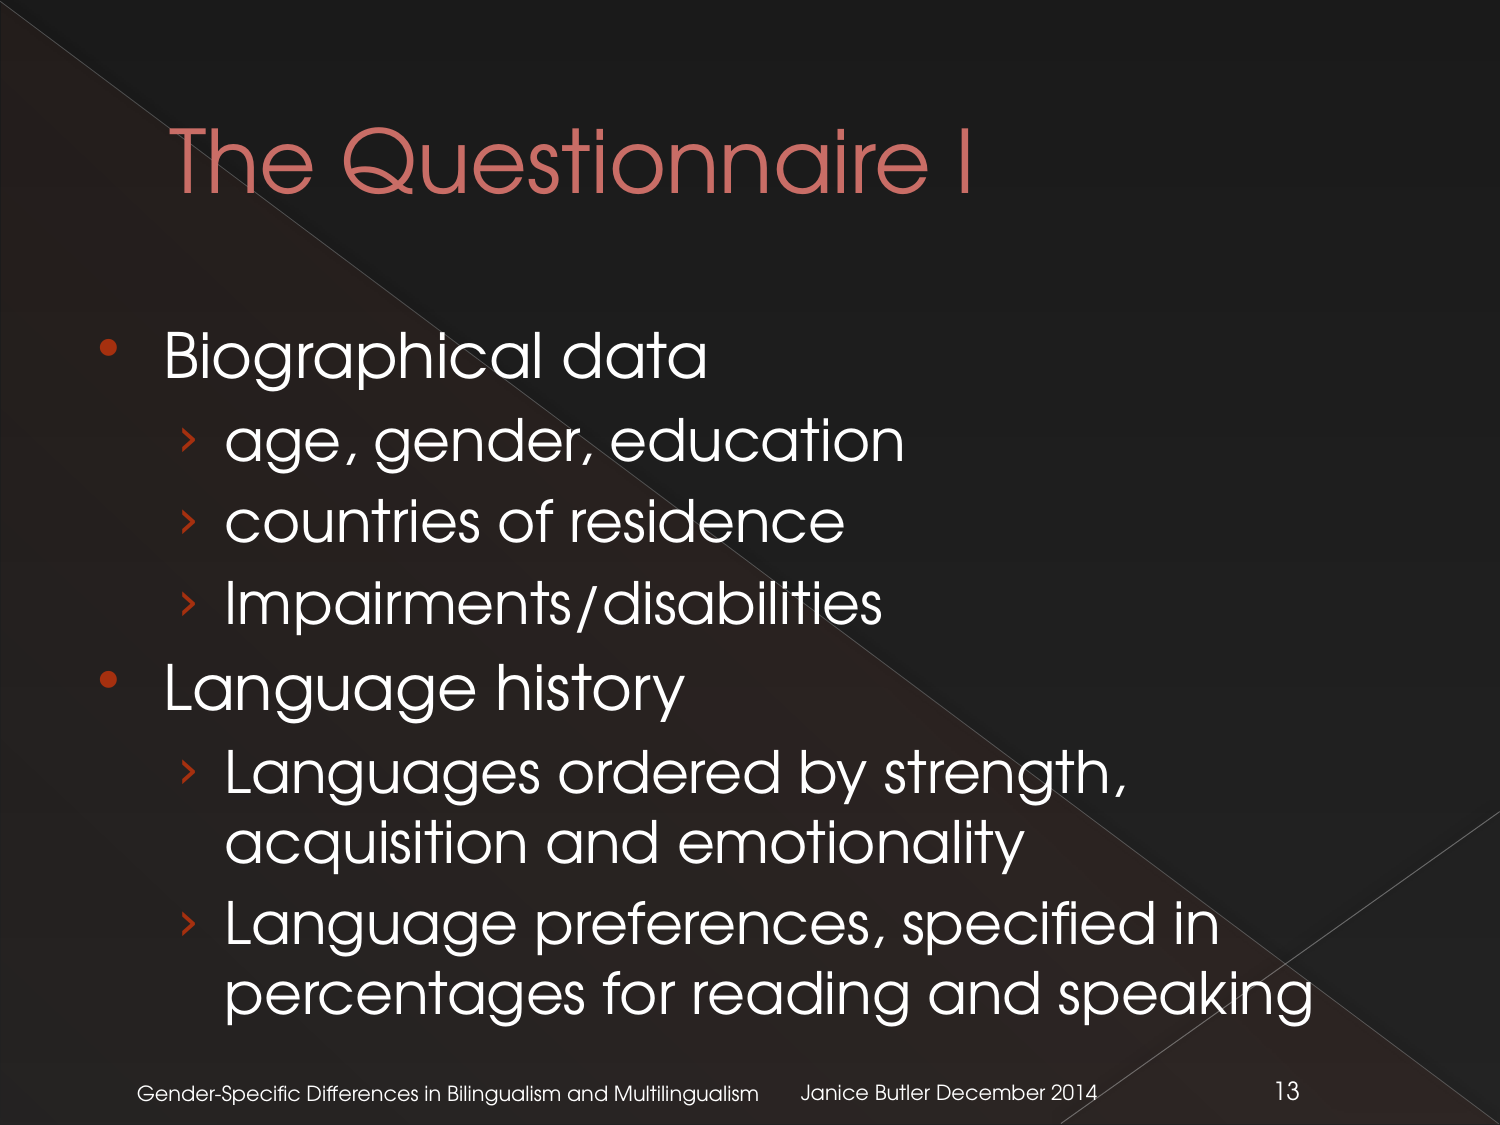

# The Questionnaire I
Biographical data
age, gender, education
countries of residence
Impairments/disabilities
Language history
Languages ordered by strength, acquisition and emotionality
Language preferences, specified in percentages for reading and speaking

Janice Butler December 2014
Gender-Specific Differences in Bilingualism and Multilingualism
13